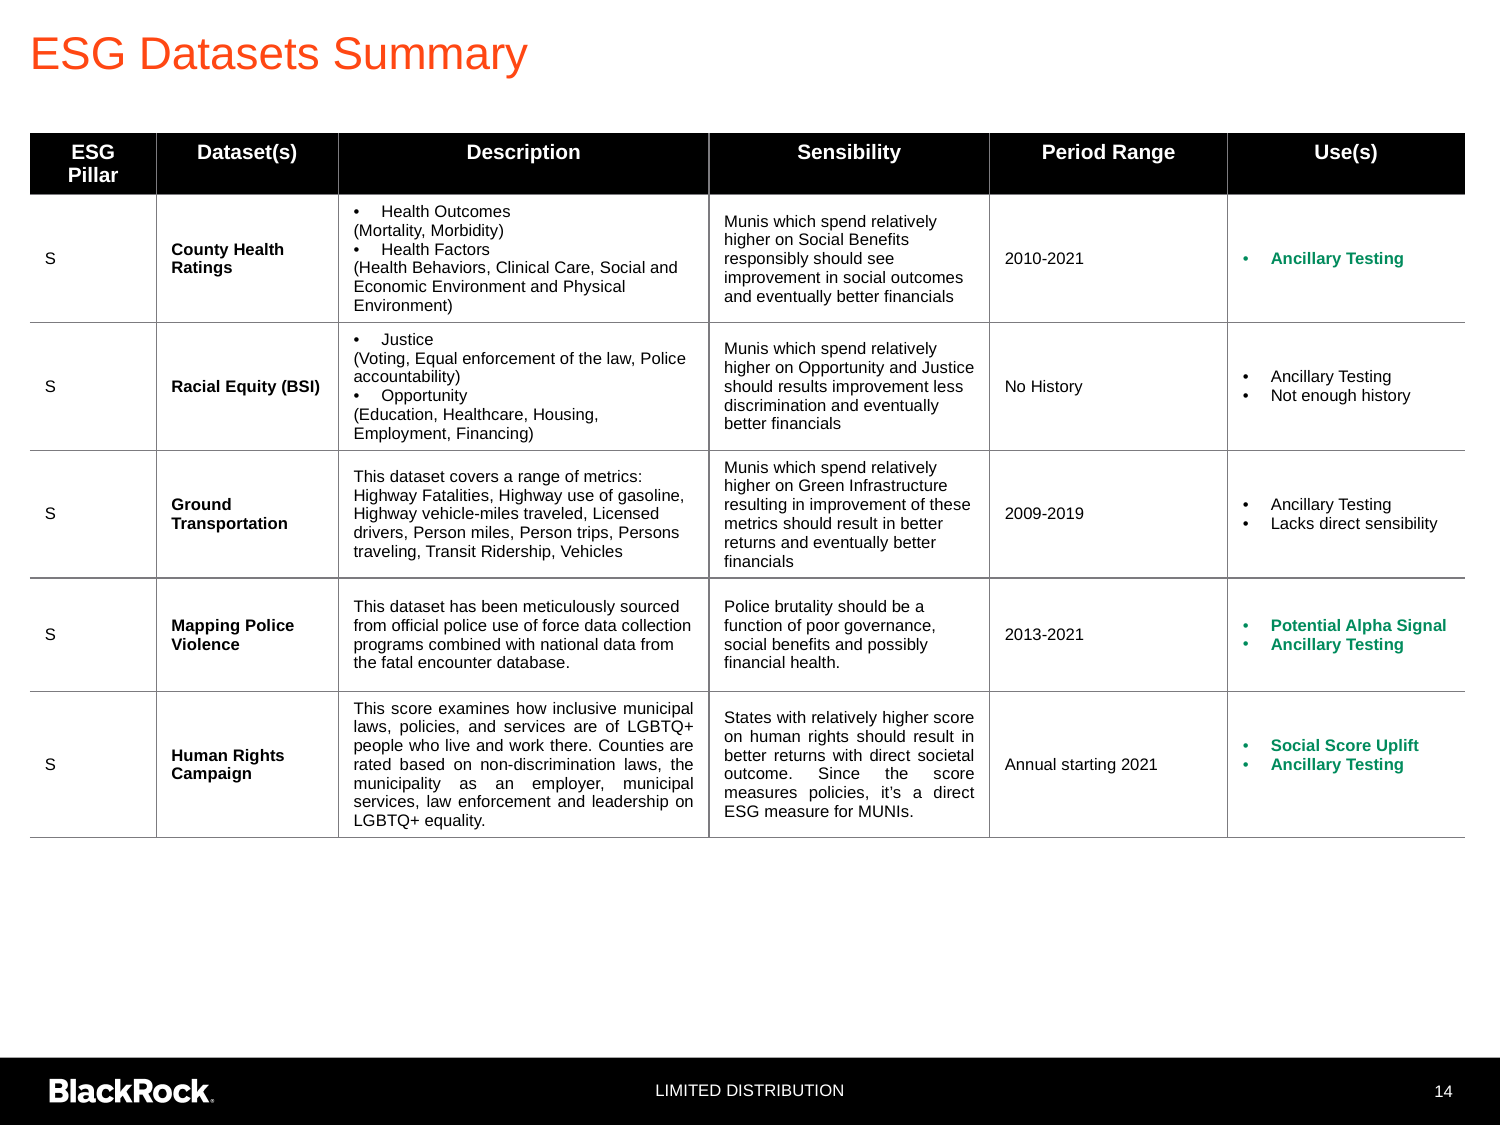

# ESG Datasets Summary
| ESG Pillar | Dataset(s) | Description | Sensibility | Period Range | Use(s) |
| --- | --- | --- | --- | --- | --- |
| S | County Health Ratings | Health Outcomes (Mortality, Morbidity) Health Factors (Health Behaviors, Clinical Care, Social and Economic Environment and Physical Environment) | Munis which spend relatively higher on Social Benefits responsibly should see improvement in social outcomes and eventually better financials | 2010-2021 | Ancillary Testing |
| S | Racial Equity (BSI) | Justice (Voting, Equal enforcement of the law, Police accountability) Opportunity (Education, Healthcare, Housing, Employment, Financing) | Munis which spend relatively higher on Opportunity and Justice should results improvement less discrimination and eventually better financials | No History | Ancillary Testing Not enough history |
| S | Ground Transportation | This dataset covers a range of metrics: Highway Fatalities, Highway use of gasoline, Highway vehicle-miles traveled, Licensed drivers, Person miles, Person trips, Persons traveling, Transit Ridership, Vehicles | Munis which spend relatively higher on Green Infrastructure resulting in improvement of these metrics should result in better returns and eventually better financials | 2009-2019 | Ancillary Testing Lacks direct sensibility |
| S | Mapping Police Violence | This dataset has been meticulously sourced from official police use of force data collection programs combined with national data from the fatal encounter database. | Police brutality should be a function of poor governance, social benefits and possibly financial health. | 2013-2021 | Potential Alpha Signal Ancillary Testing |
| S | Human Rights Campaign | This score examines how inclusive municipal laws, policies, and services are of LGBTQ+ people who live and work there. Counties are rated based on non-discrimination laws, the municipality as an employer, municipal services, law enforcement and leadership on LGBTQ+ equality. | States with relatively higher score on human rights should result in better returns with direct societal outcome. Since the score measures policies, it’s a direct ESG measure for MUNIs. | Annual starting 2021 | Social Score Uplift Ancillary Testing |
Limited Distribution
14